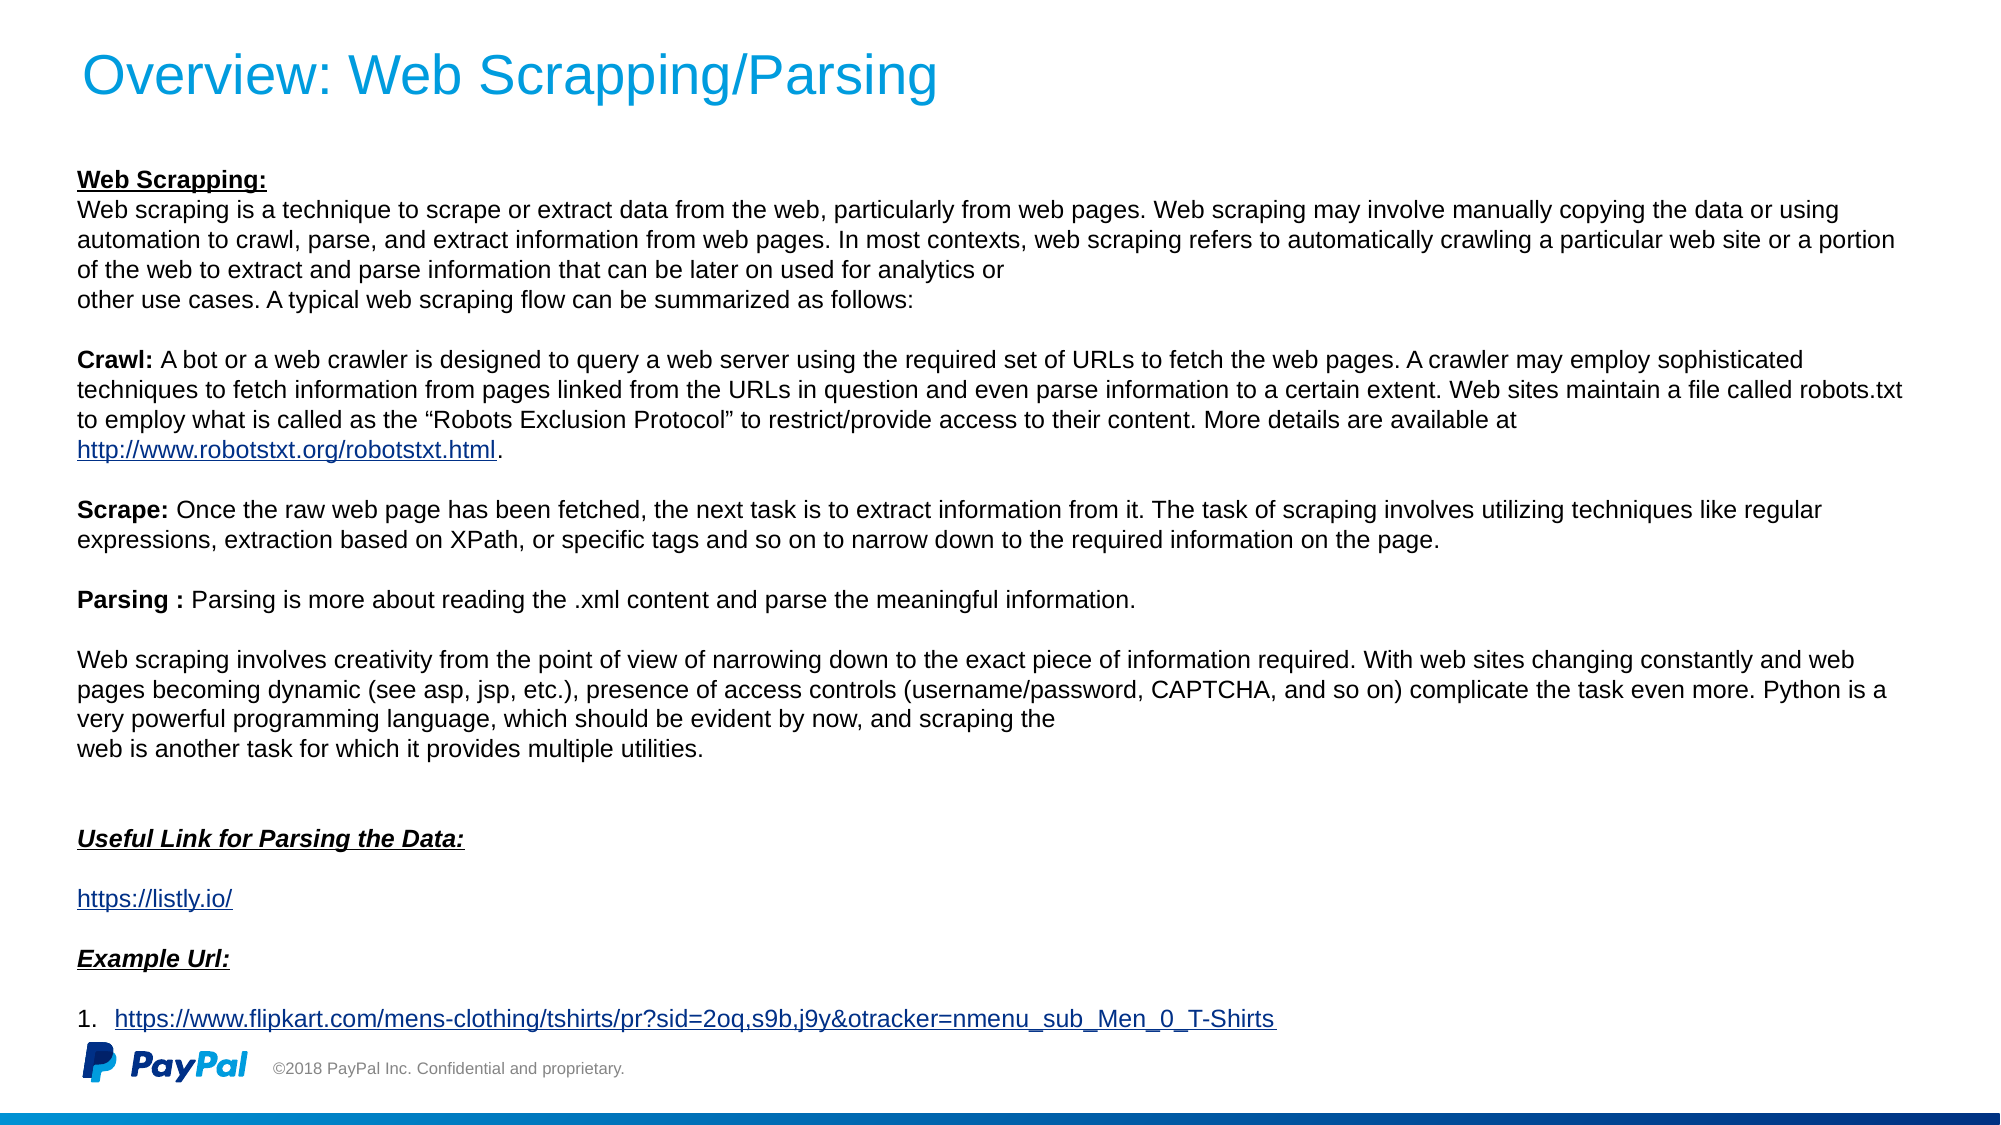

# Overview: Web Scrapping/Parsing
Web Scrapping:
Web scraping is a technique to scrape or extract data from the web, particularly from web pages. Web scraping may involve manually copying the data or using automation to crawl, parse, and extract information from web pages. In most contexts, web scraping refers to automatically crawling a particular web site or a portion of the web to extract and parse information that can be later on used for analytics or
other use cases. A typical web scraping flow can be summarized as follows:

Crawl: A bot or a web crawler is designed to query a web server using the required set of URLs to fetch the web pages. A crawler may employ sophisticated techniques to fetch information from pages linked from the URLs in question and even parse information to a certain extent. Web sites maintain a file called robots.txt to employ what is called as the “Robots Exclusion Protocol” to restrict/provide access to their content. More details are available at http://www.robotstxt.org/robotstxt.html.

Scrape: Once the raw web page has been fetched, the next task is to extract information from it. The task of scraping involves utilizing techniques like regular expressions, extraction based on XPath, or specific tags and so on to narrow down to the required information on the page.

Parsing : Parsing is more about reading the .xml content and parse the meaningful information.

Web scraping involves creativity from the point of view of narrowing down to the exact piece of information required. With web sites changing constantly and web pages becoming dynamic (see asp, jsp, etc.), presence of access controls (username/password, CAPTCHA, and so on) complicate the task even more. Python is a very powerful programming language, which should be evident by now, and scraping the
web is another task for which it provides multiple utilities.

Useful Link for Parsing the Data:

https://listly.io/

Example Url:

https://www.flipkart.com/mens-clothing/tshirts/pr?sid=2oq,s9b,j9y&otracker=nmenu_sub_Men_0_T-Shirts

©2018 PayPal Inc. Confidential and proprietary.